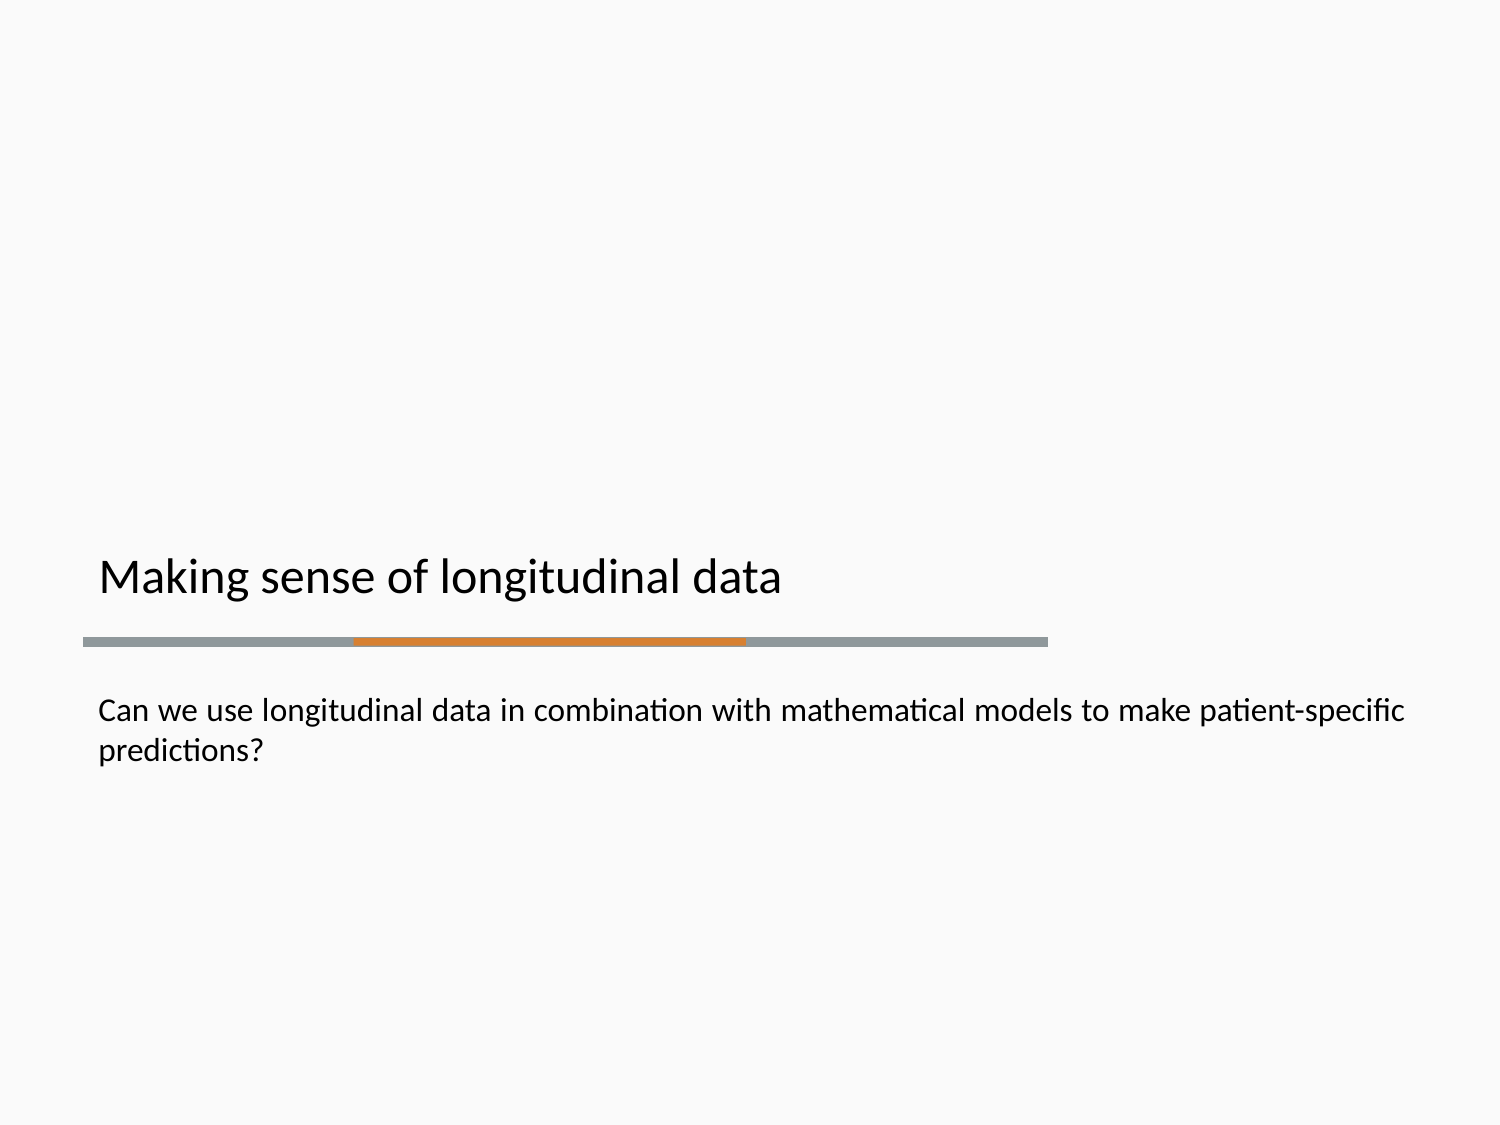

Making sense of longitudinal data
Can we use longitudinal data in combination with mathematical models to make patient-specific predictions?